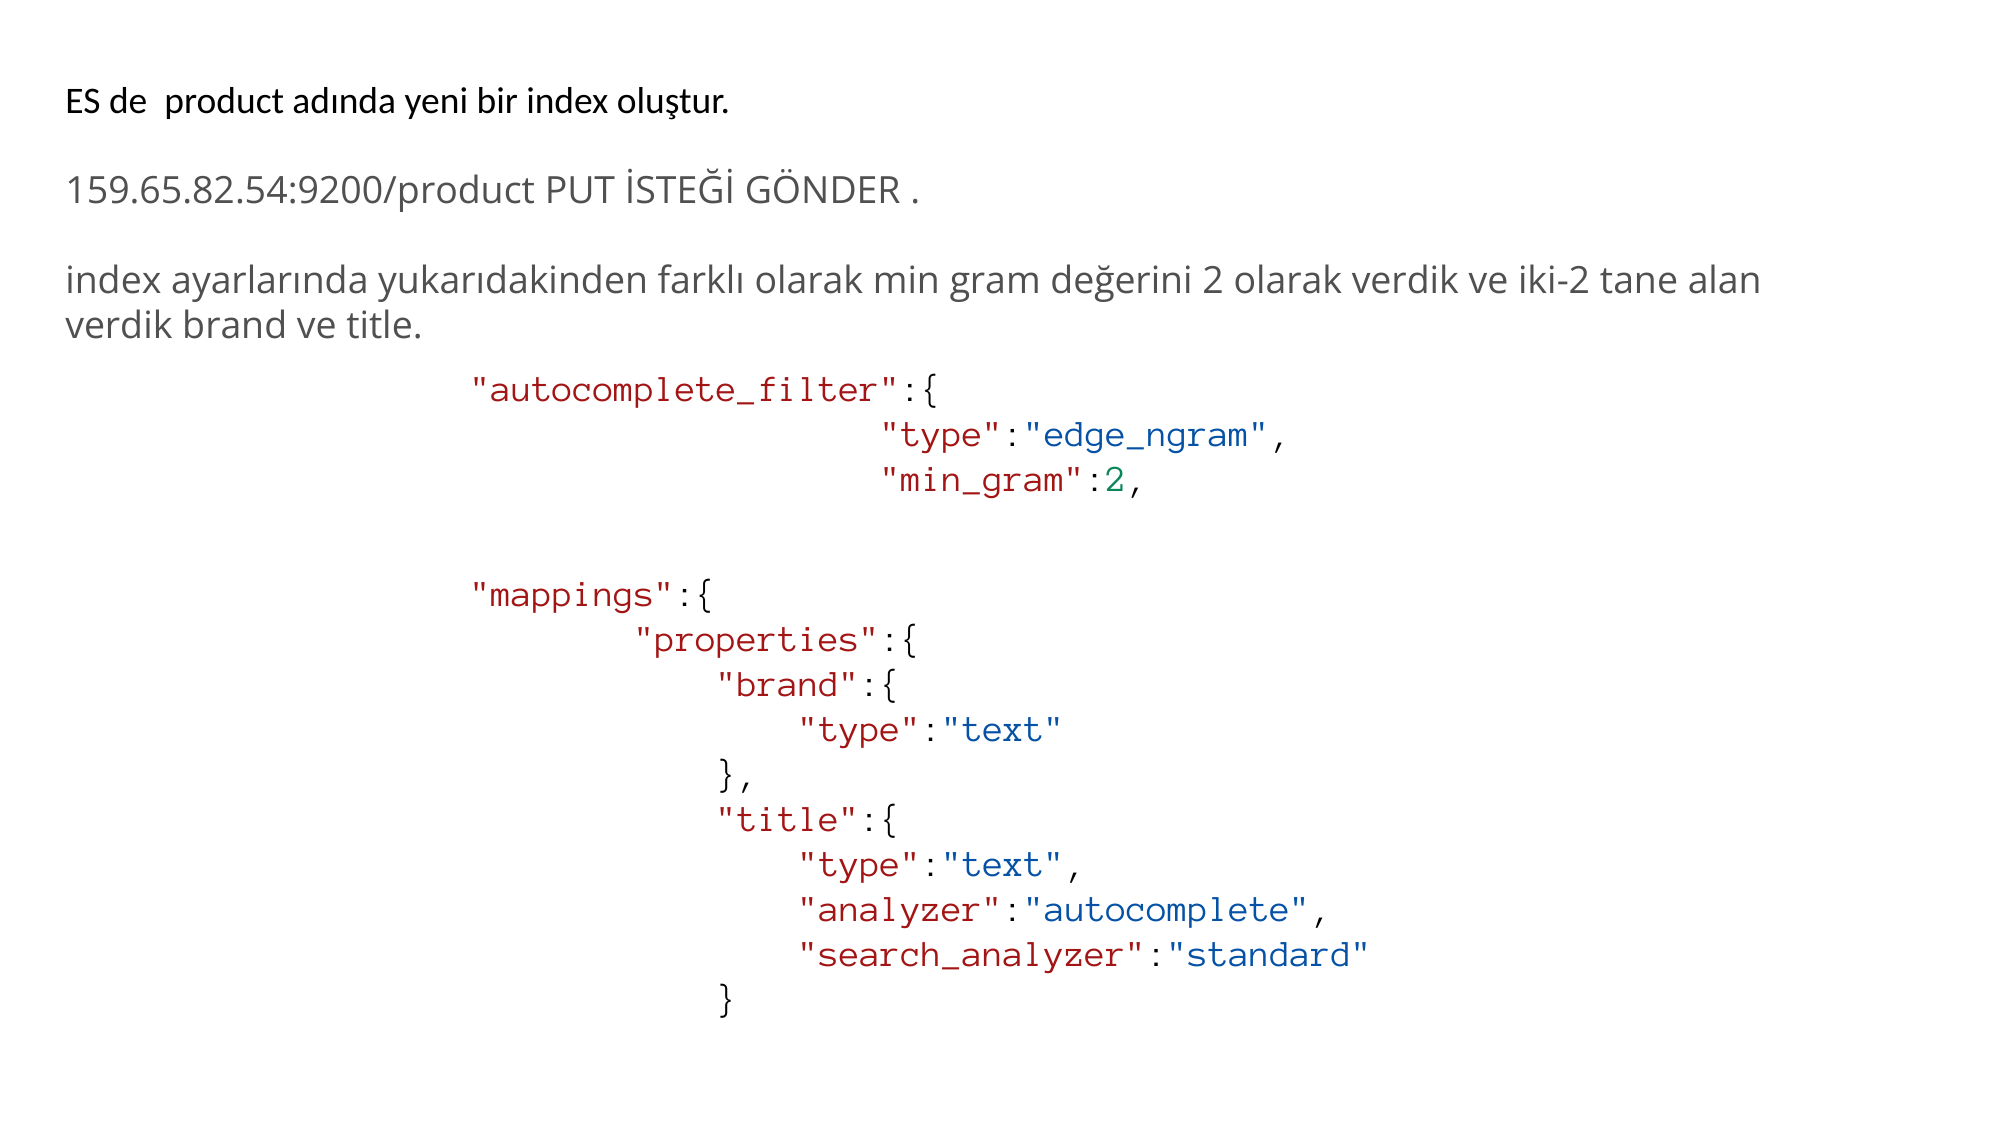

ES de  product adında yeni bir index oluştur.

159.65.82.54:9200/product PUT İSTEĞİ GÖNDER .

index ayarlarında yukarıdakinden farklı olarak min gram değerini 2 olarak verdik ve iki-2 tane alan verdik brand ve title.
"autocomplete_filter":{
                    "type":"edge_ngram",
                    "min_gram":2,
"mappings":{
        "properties":{
            "brand":{
                "type":"text"
            },
            "title":{
                "type":"text",
                "analyzer":"autocomplete",
                "search_analyzer":"standard"
            }